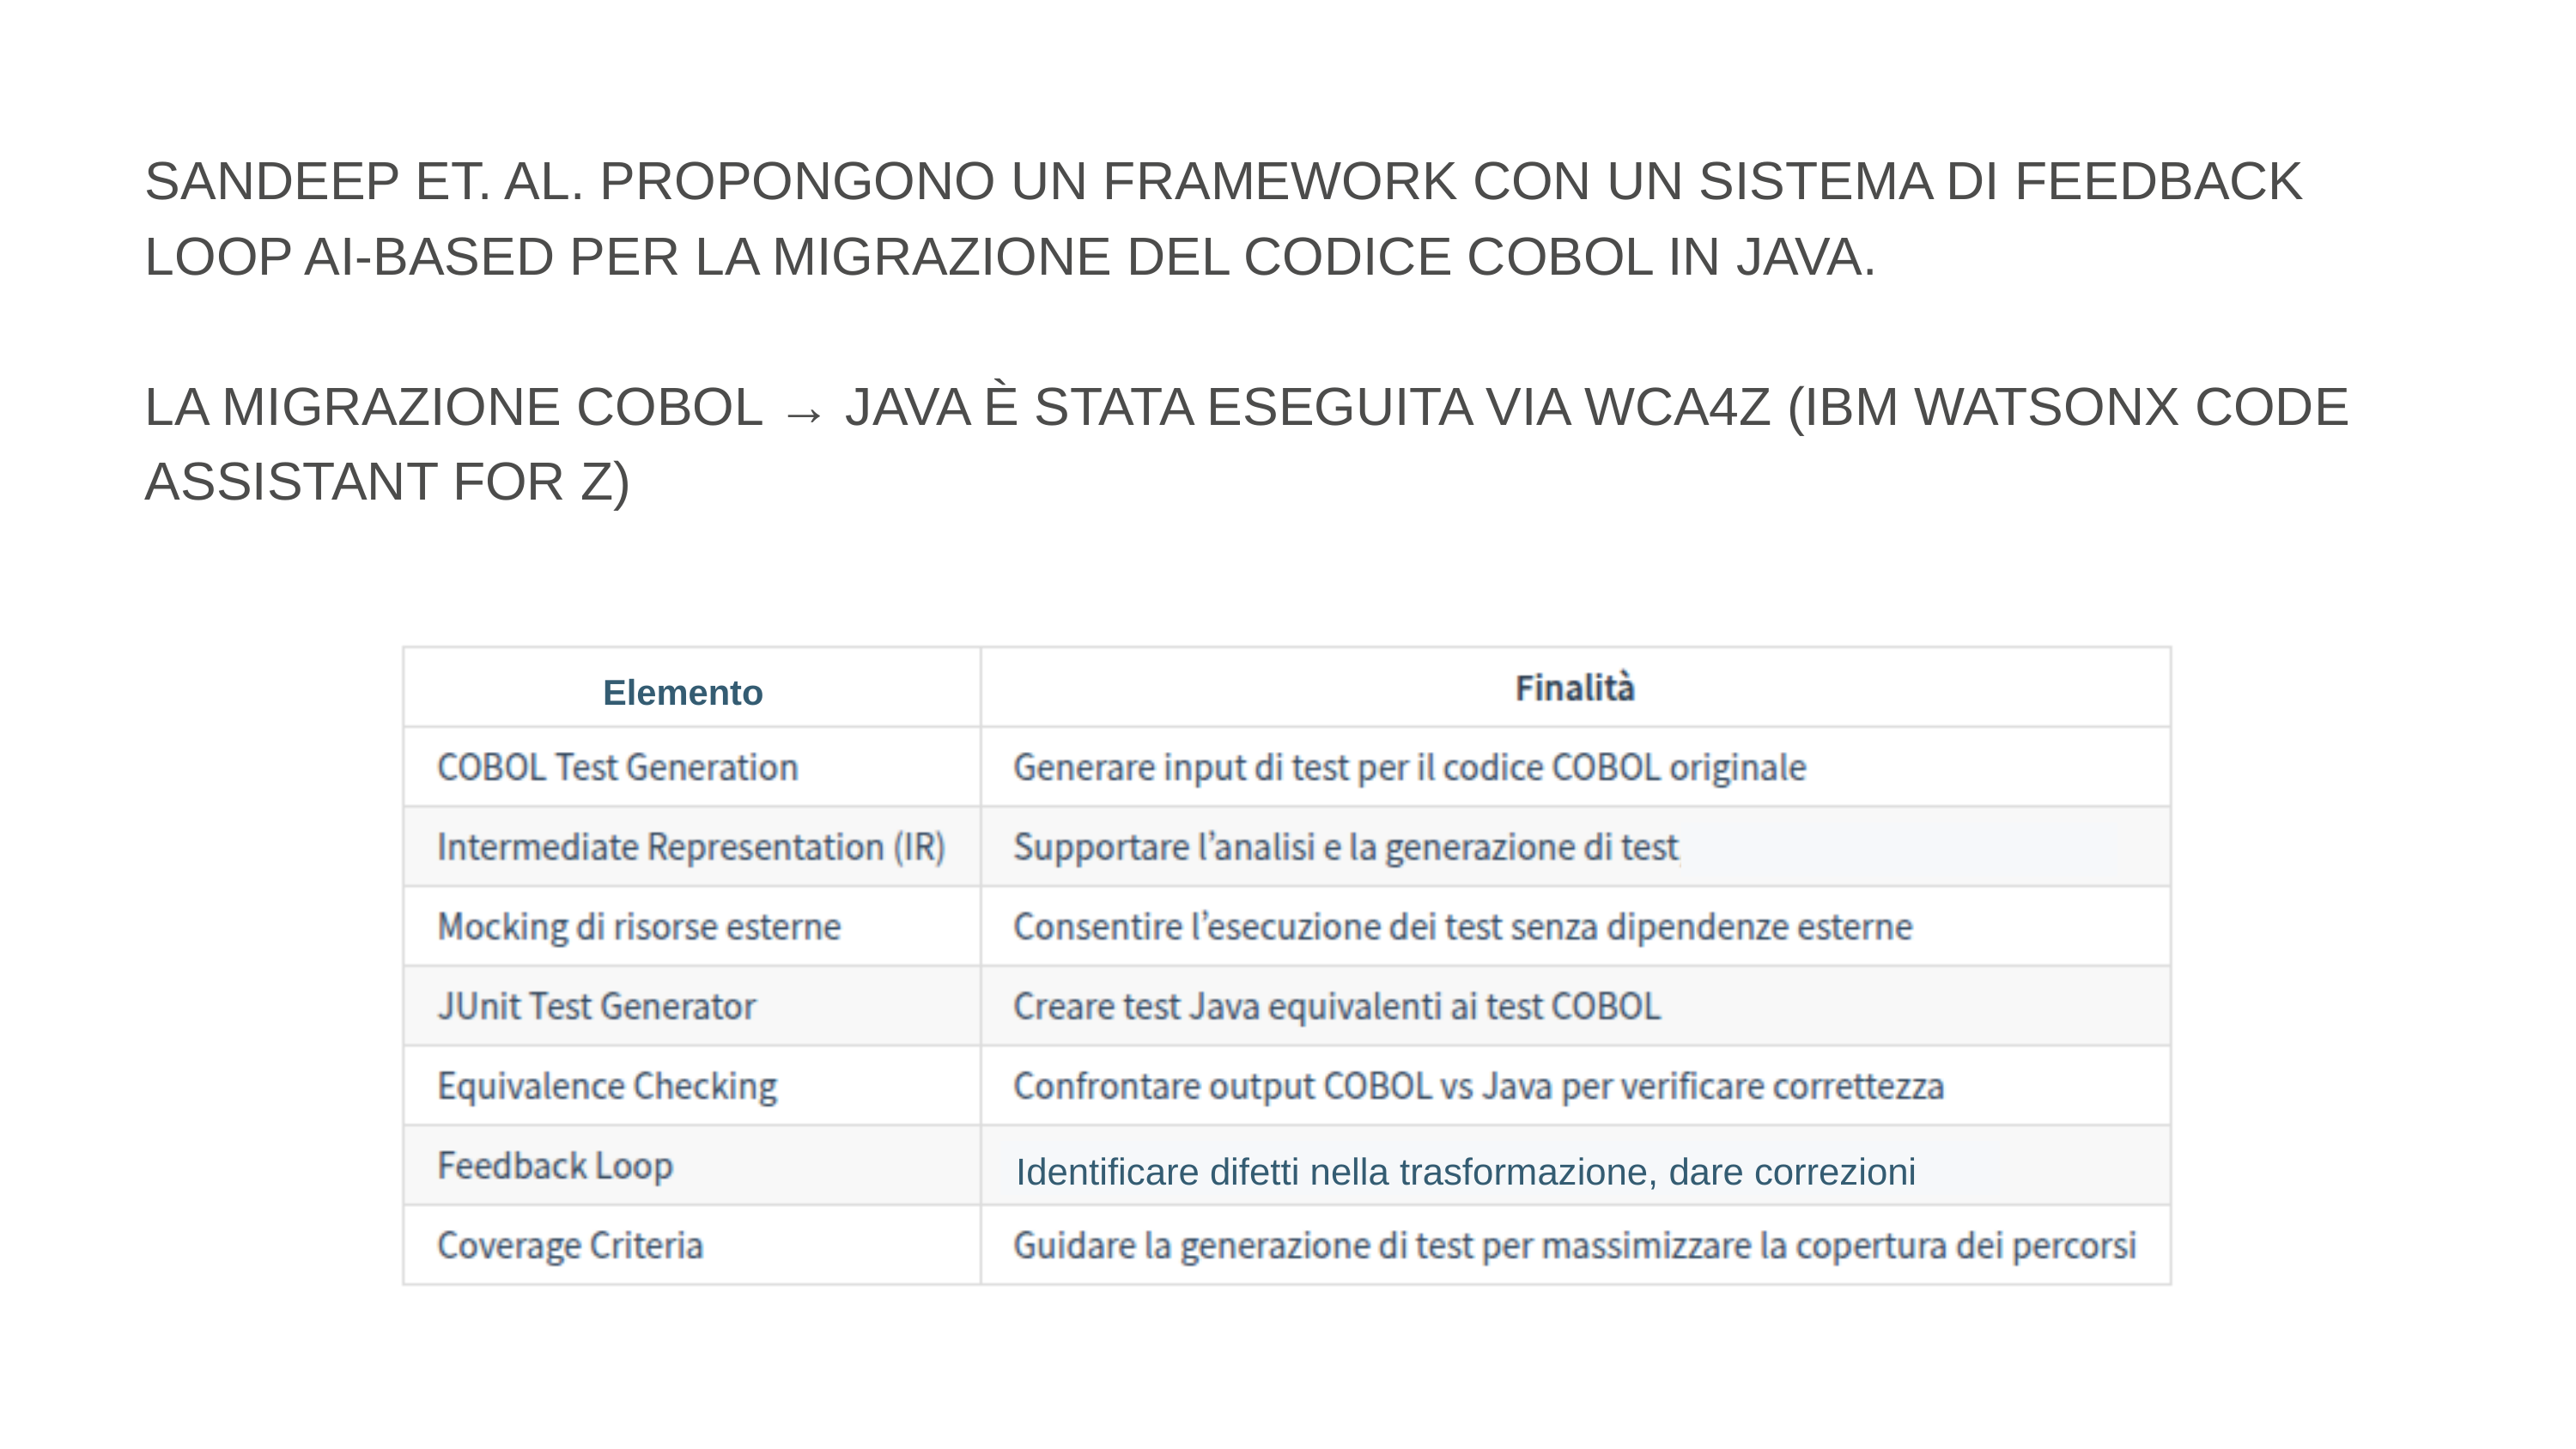

SANDEEP ET. AL. PROPONGONO UN FRAMEWORK CON UN SISTEMA DI FEEDBACK LOOP AI-BASED PER LA MIGRAZIONE DEL CODICE COBOL IN JAVA.

LA MIGRAZIONE COBOL → JAVA È STATA ESEGUITA VIA WCA4Z (IBM WATSONX CODE ASSISTANT FOR Z)

Elemento

Identificare difetti nella trasformazione, dare correzioni